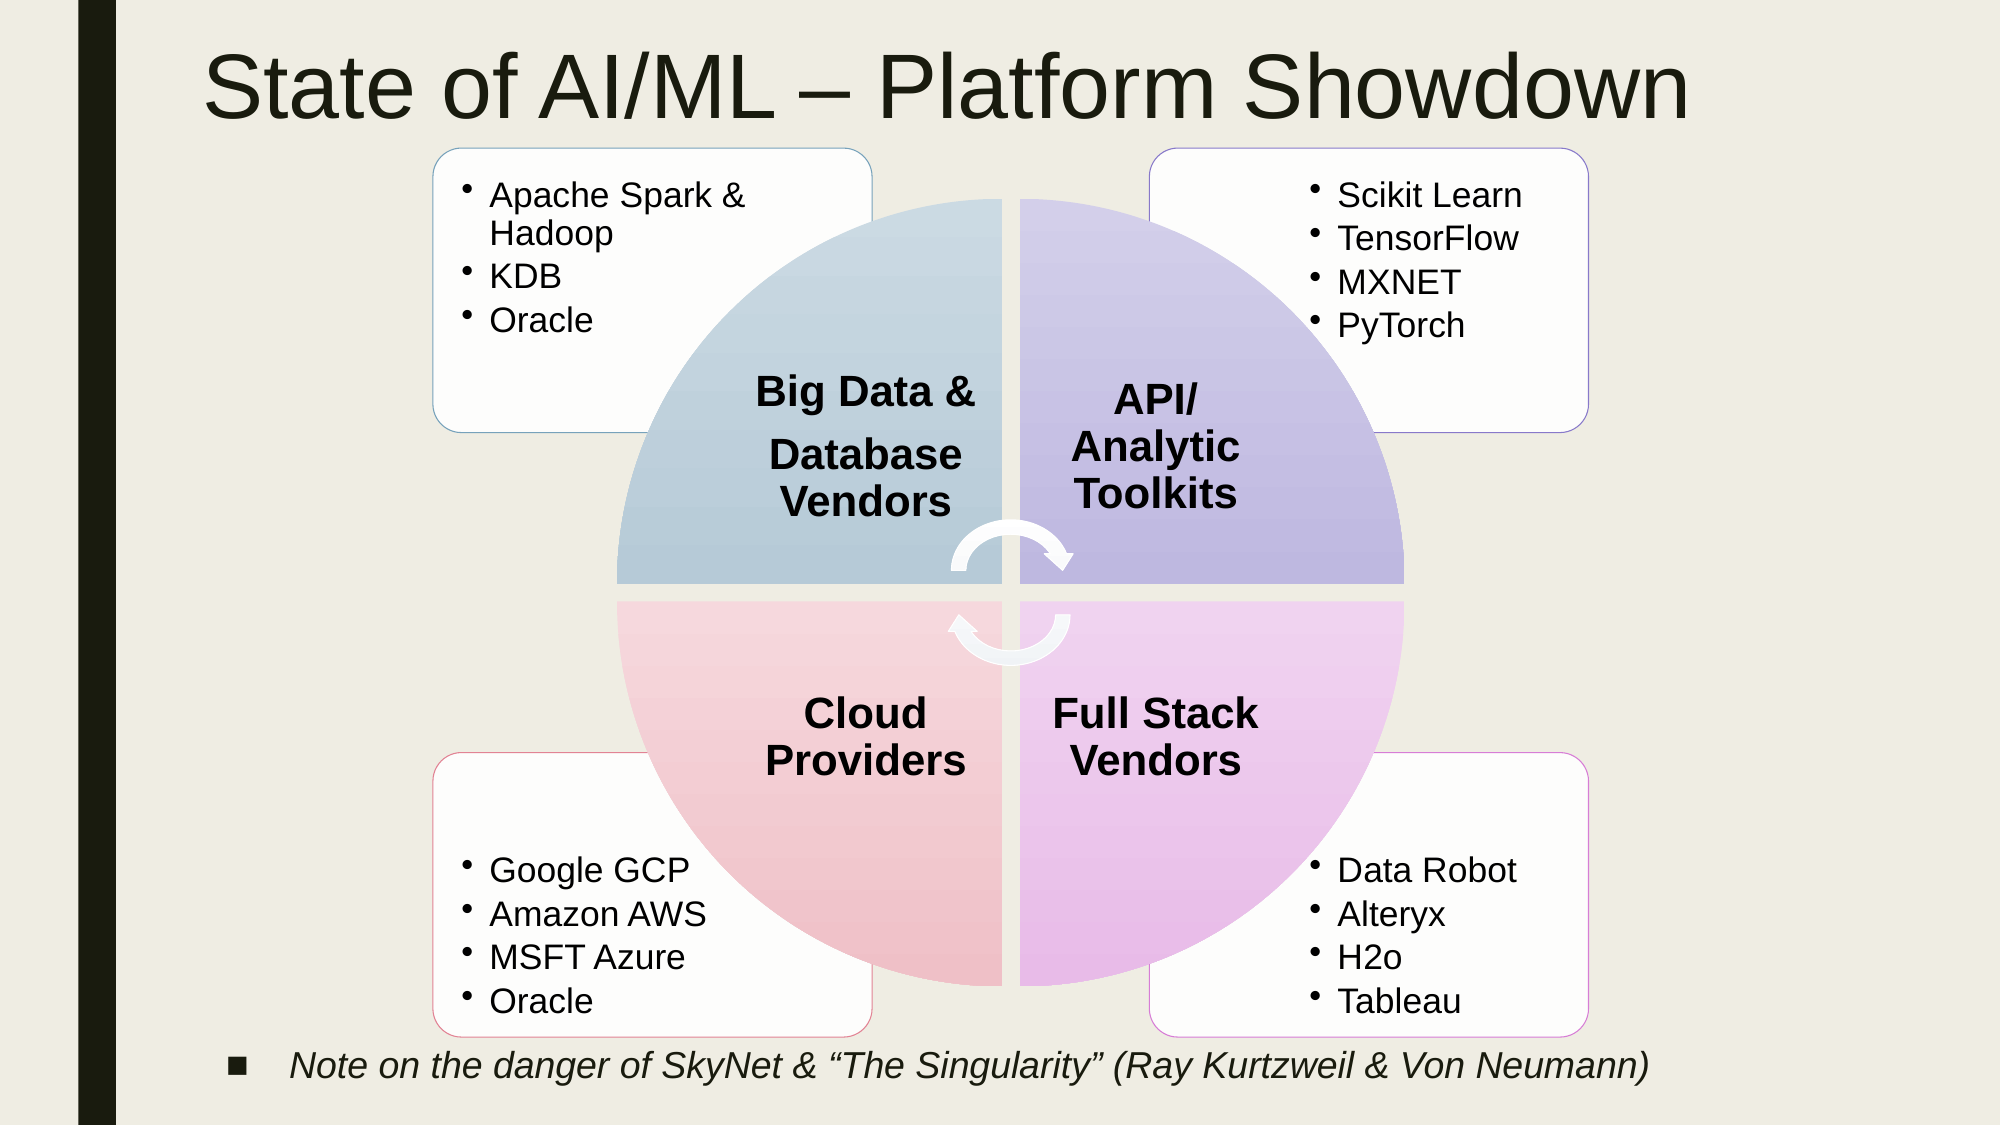

# State of AI/ML – Platform Showdown
Data Robot
Alteryx
H2o
Tableau
Google GCP
Amazon AWS
MSFT Azure
Oracle
Scikit Learn
TensorFlow
MXNET
PyTorch
Apache Spark & Hadoop
KDB
Oracle
Big Data &
Database Vendors
API/Analytic Toolkits
Full Stack Vendors
Cloud Providers
Note on the danger of SkyNet & “The Singularity” (Ray Kurtzweil & Von Neumann)